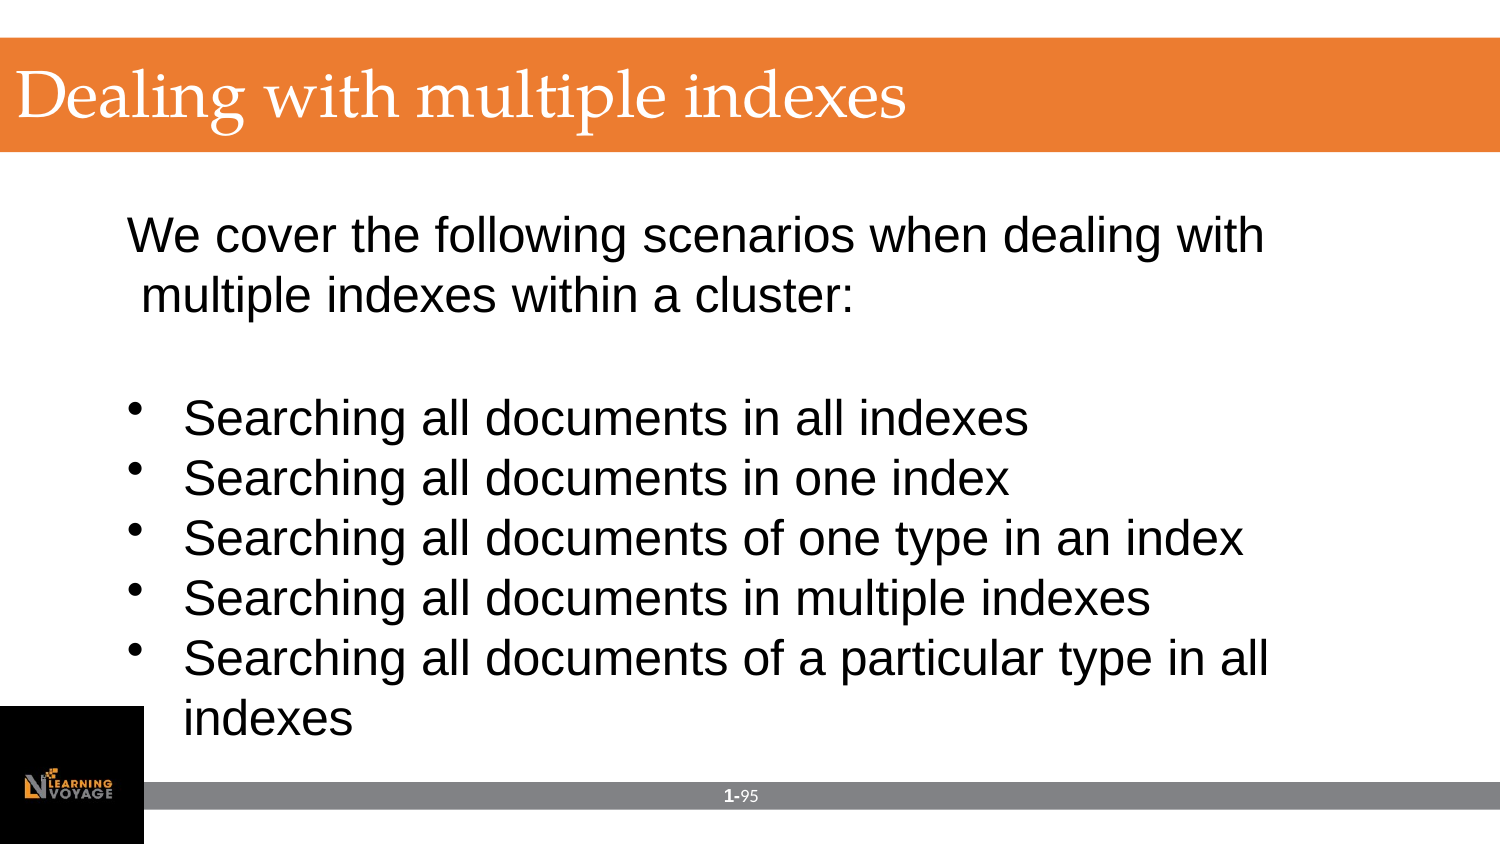

# Dealing with multiple indexes
We cover the following scenarios when dealing with  multiple indexes within a cluster:

Searching all documents in all indexes
Searching all documents in one index
Searching all documents of one type in an index
Searching all documents in multiple indexes
Searching all documents of a particular type in all
indexes
1-95